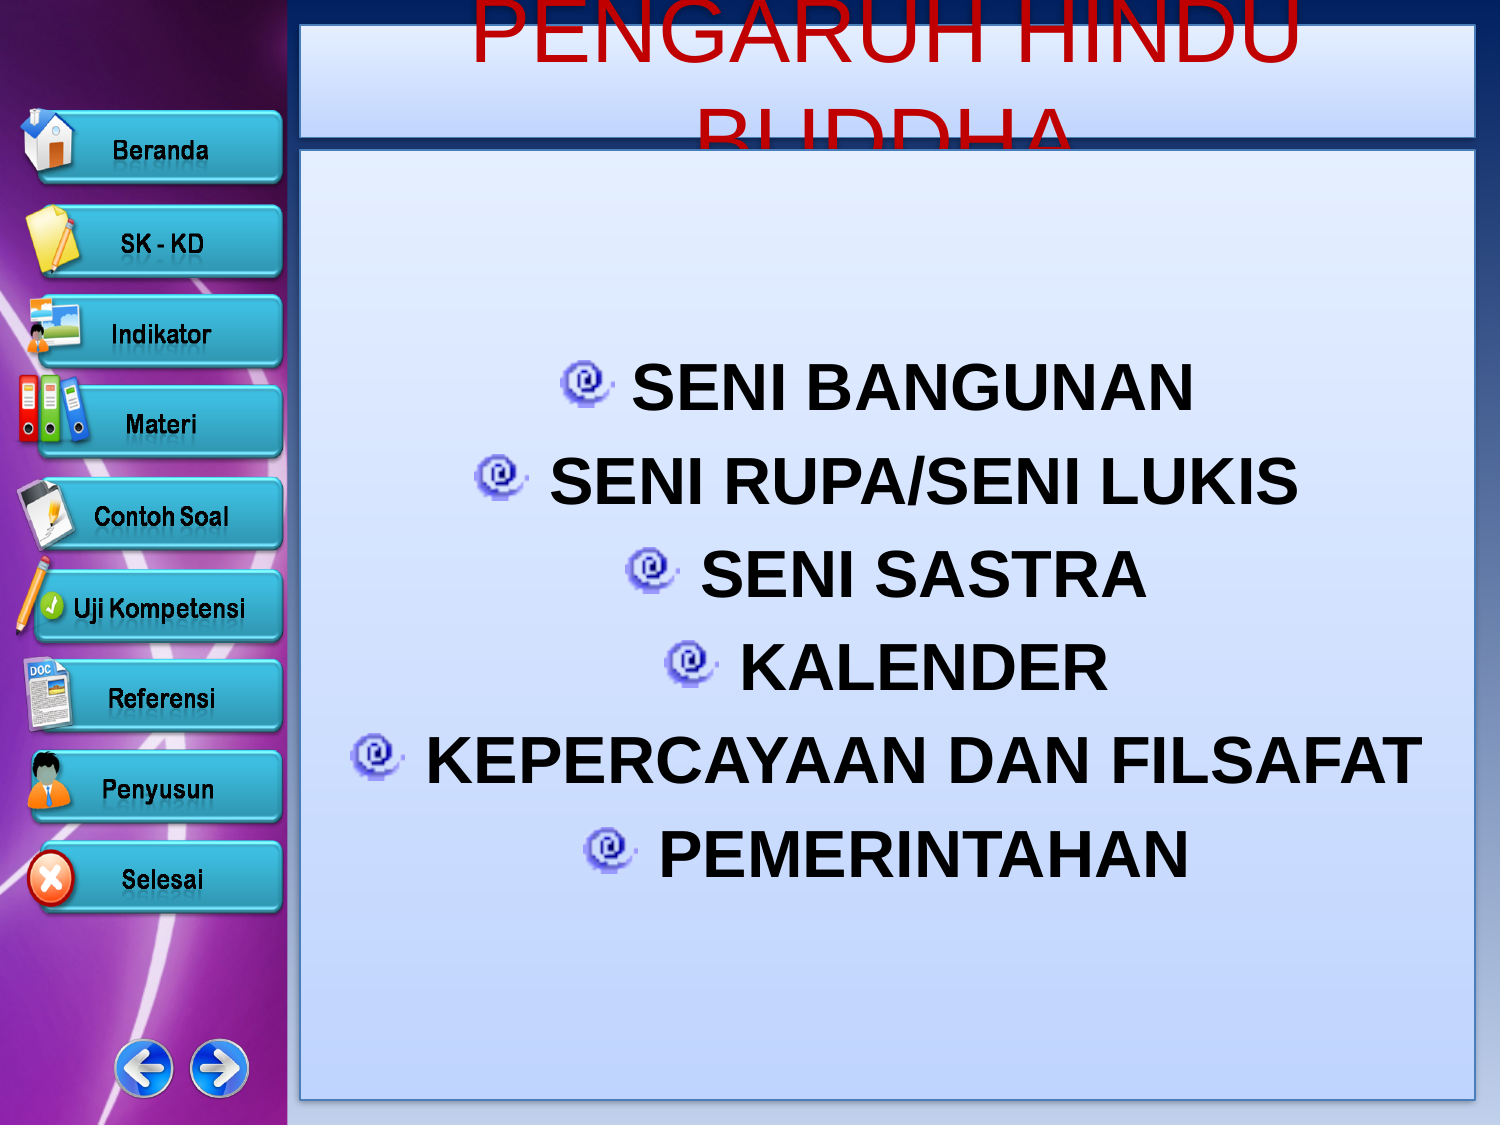

# PENGARUH HINDU BUDDHA

 SENI BANGUNAN
 SENI RUPA/SENI LUKIS
 SENI SASTRA
 KALENDER
 KEPERCAYAAN DAN FILSAFAT
 PEMERINTAHAN